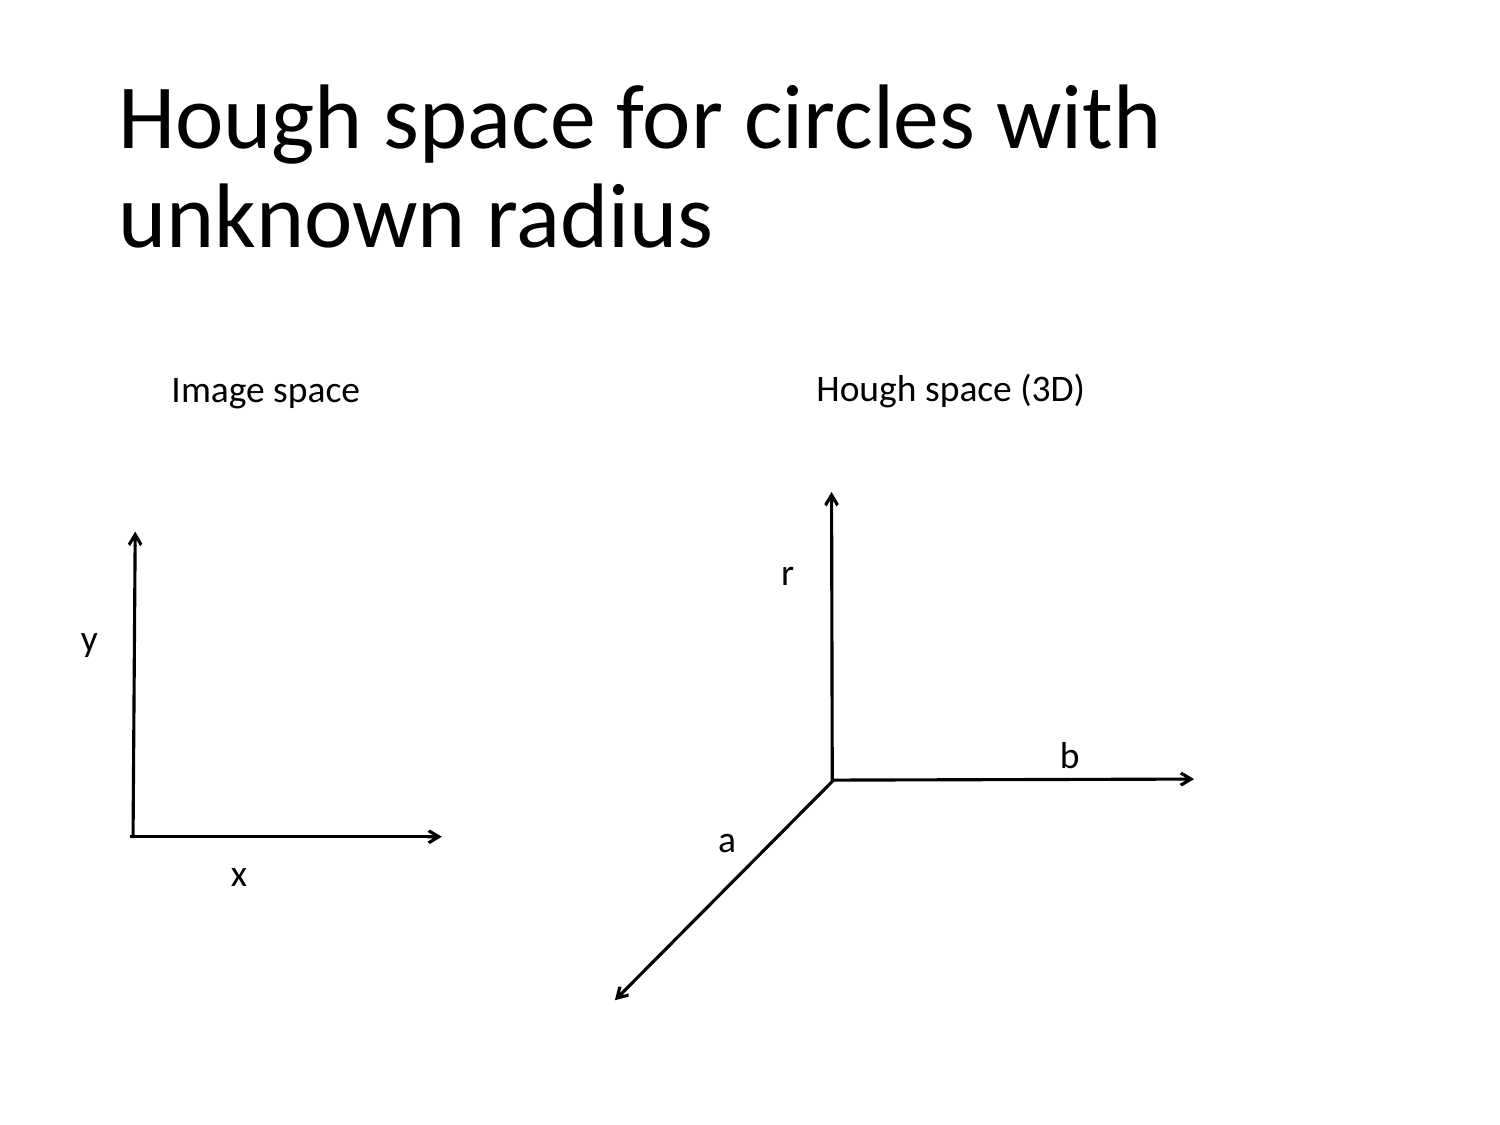

# Hough space for circles with unknown radius
Hough space (3D)
Image space
r
y
b
a
x